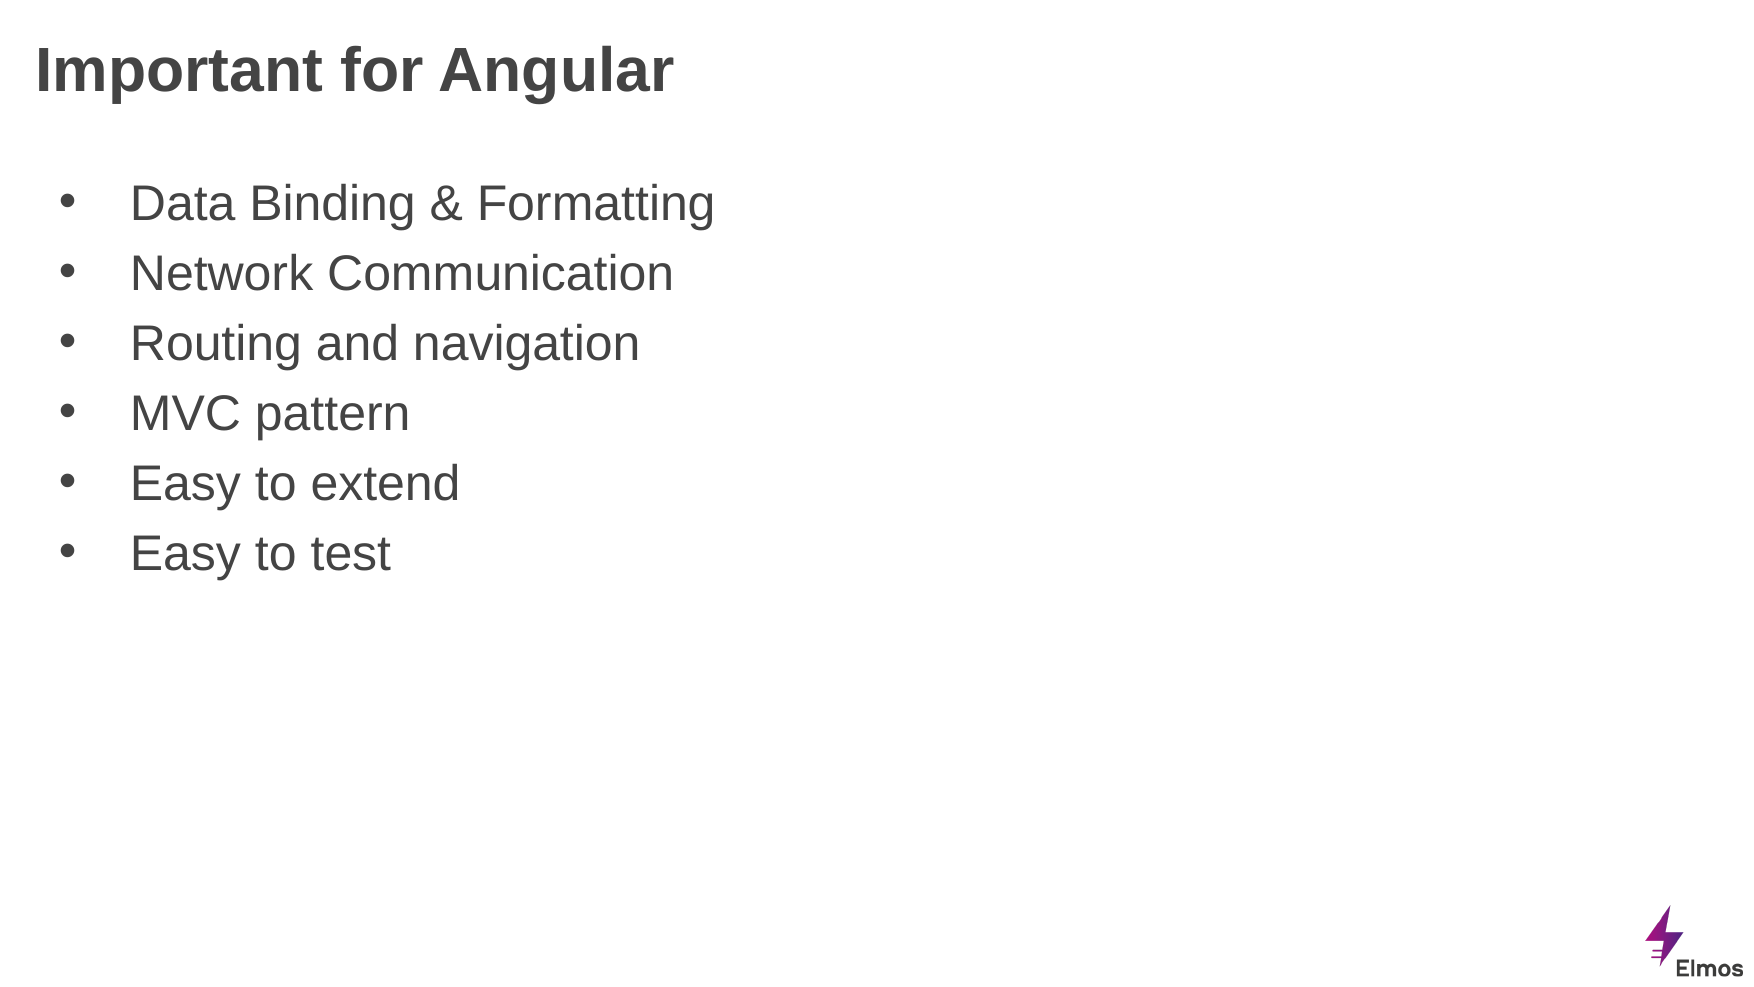

# Important for Angular
Data Binding & Formatting
Network Communication
Routing and navigation
MVC pattern
Easy to extend
Easy to test